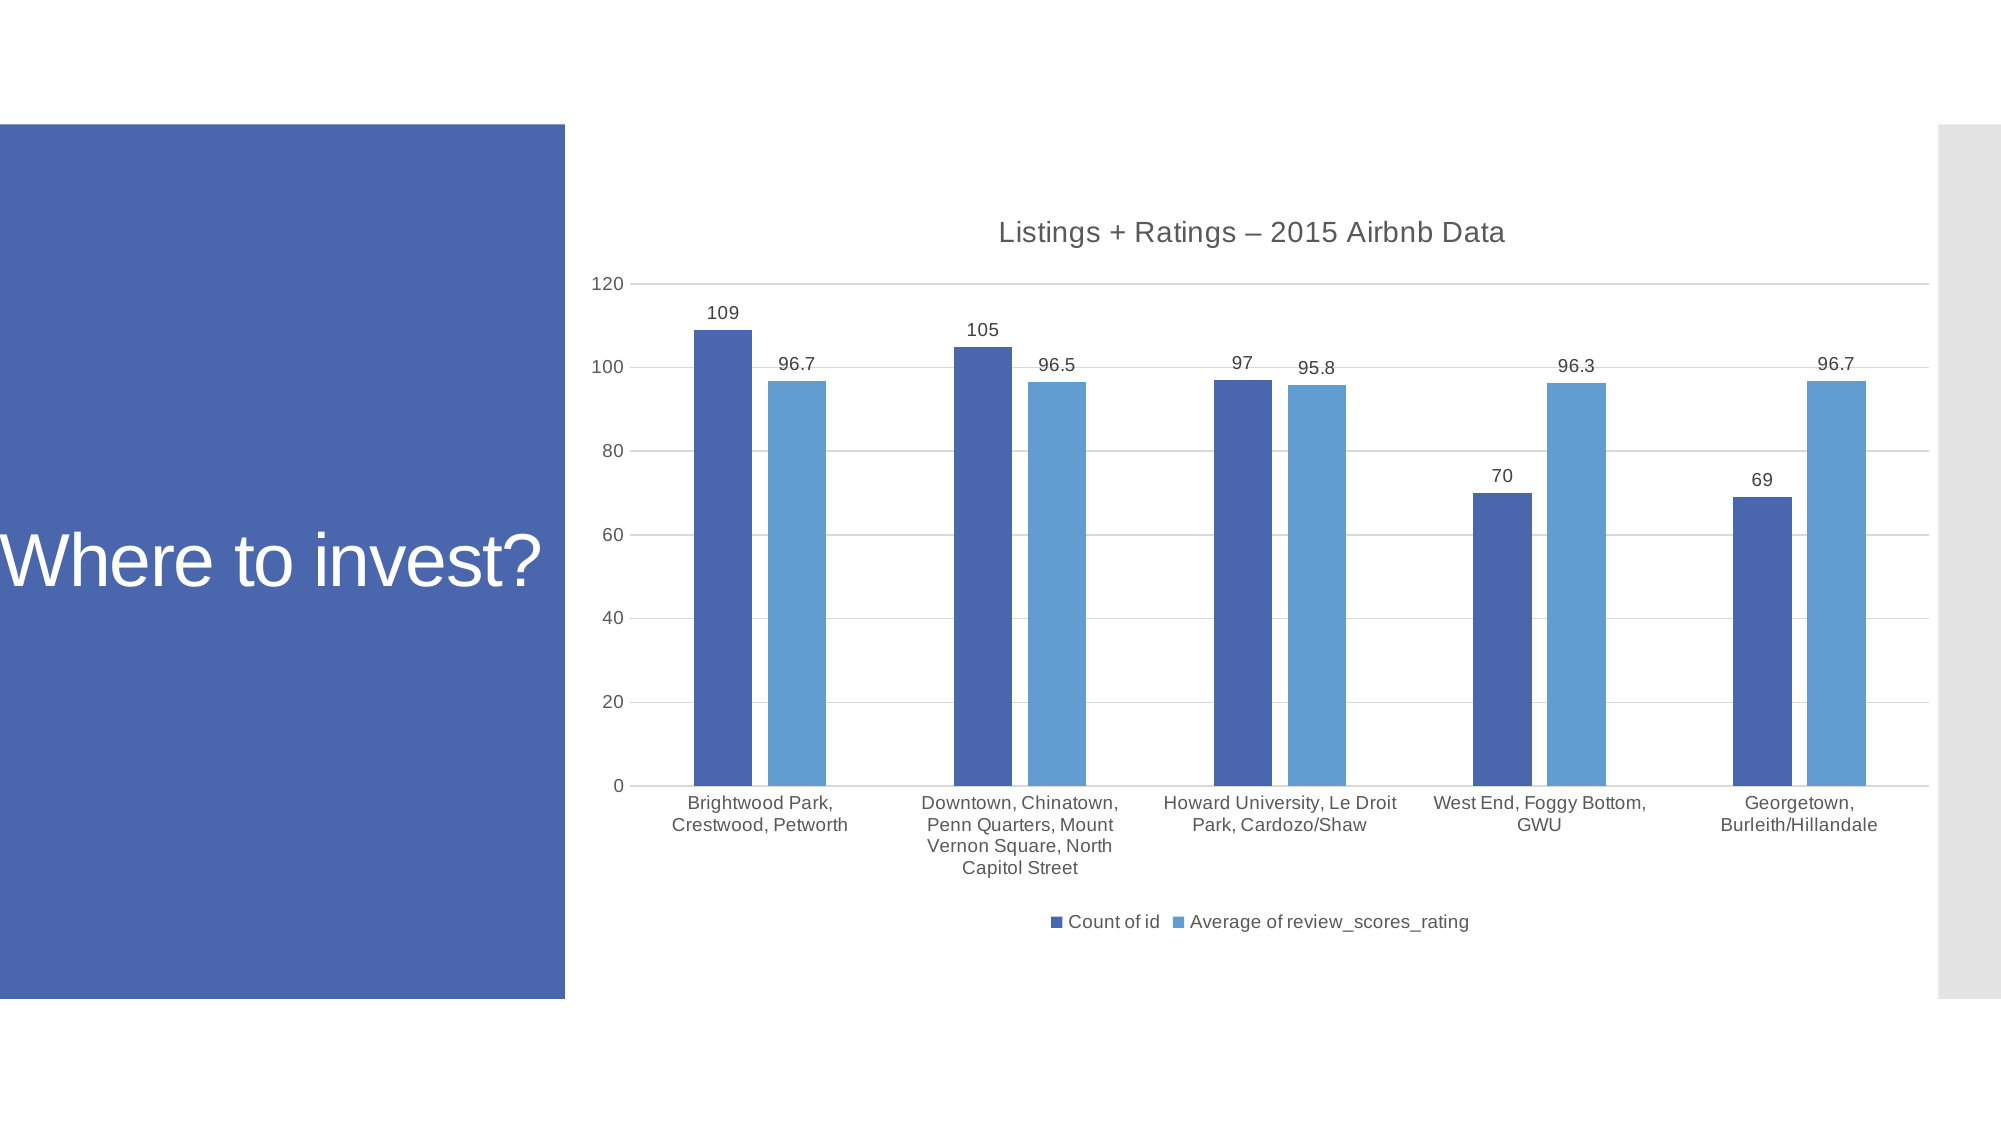

# Where to invest?

### Chart: Listings + Ratings – 2015 Airbnb Data

| Category | Count of id | Average of review_scores_rating |
|---|---|---|
| Brightwood Park, Crestwood, Petworth | 109.0 | 96.6697247706422 |
| Downtown, Chinatown, Penn Quarters, Mount Vernon Square, North Capitol Street | 105.0 | 96.53333333333333 |
| Howard University, Le Droit Park, Cardozo/Shaw | 97.0 | 95.77319587628865 |
| West End, Foggy Bottom, GWU | 70.0 | 96.34285714285714 |
| Georgetown, Burleith/Hillandale | 69.0 | 96.66666666666667 |